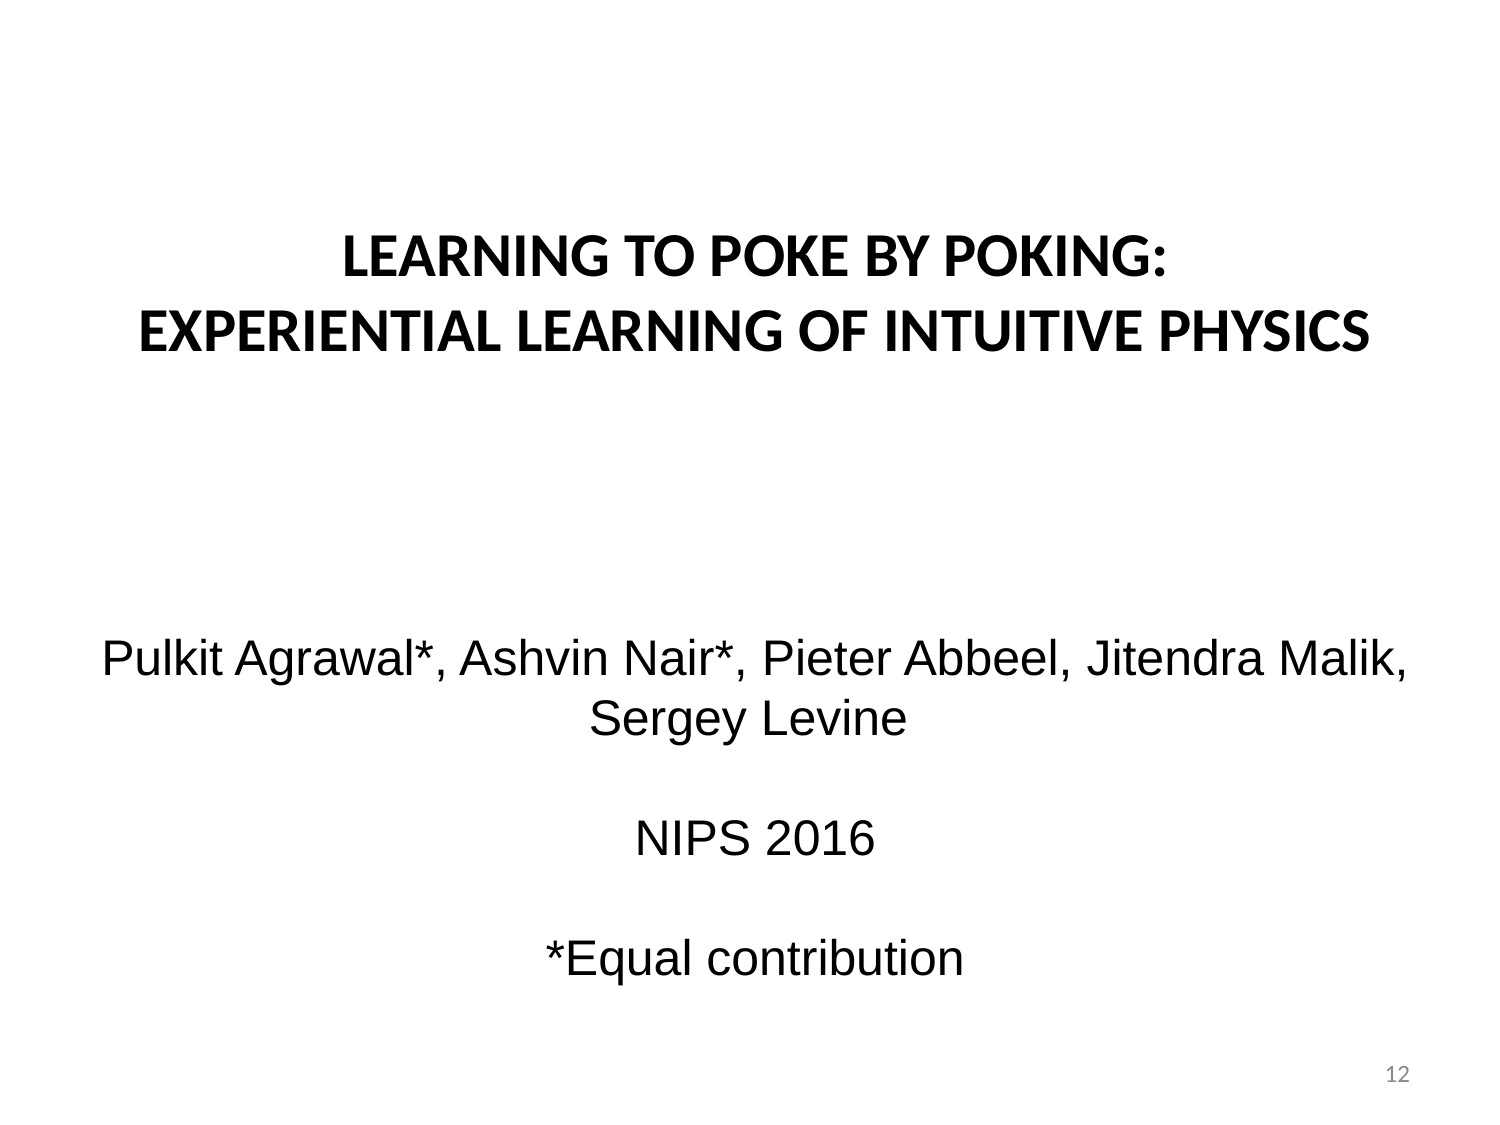

# Learning To Poke by Poking: Experiential Learning of Intuitive Physics
Pulkit Agrawal*, Ashvin Nair*, Pieter Abbeel, Jitendra Malik,
Sergey Levine

NIPS 2016

*Equal contribution
12